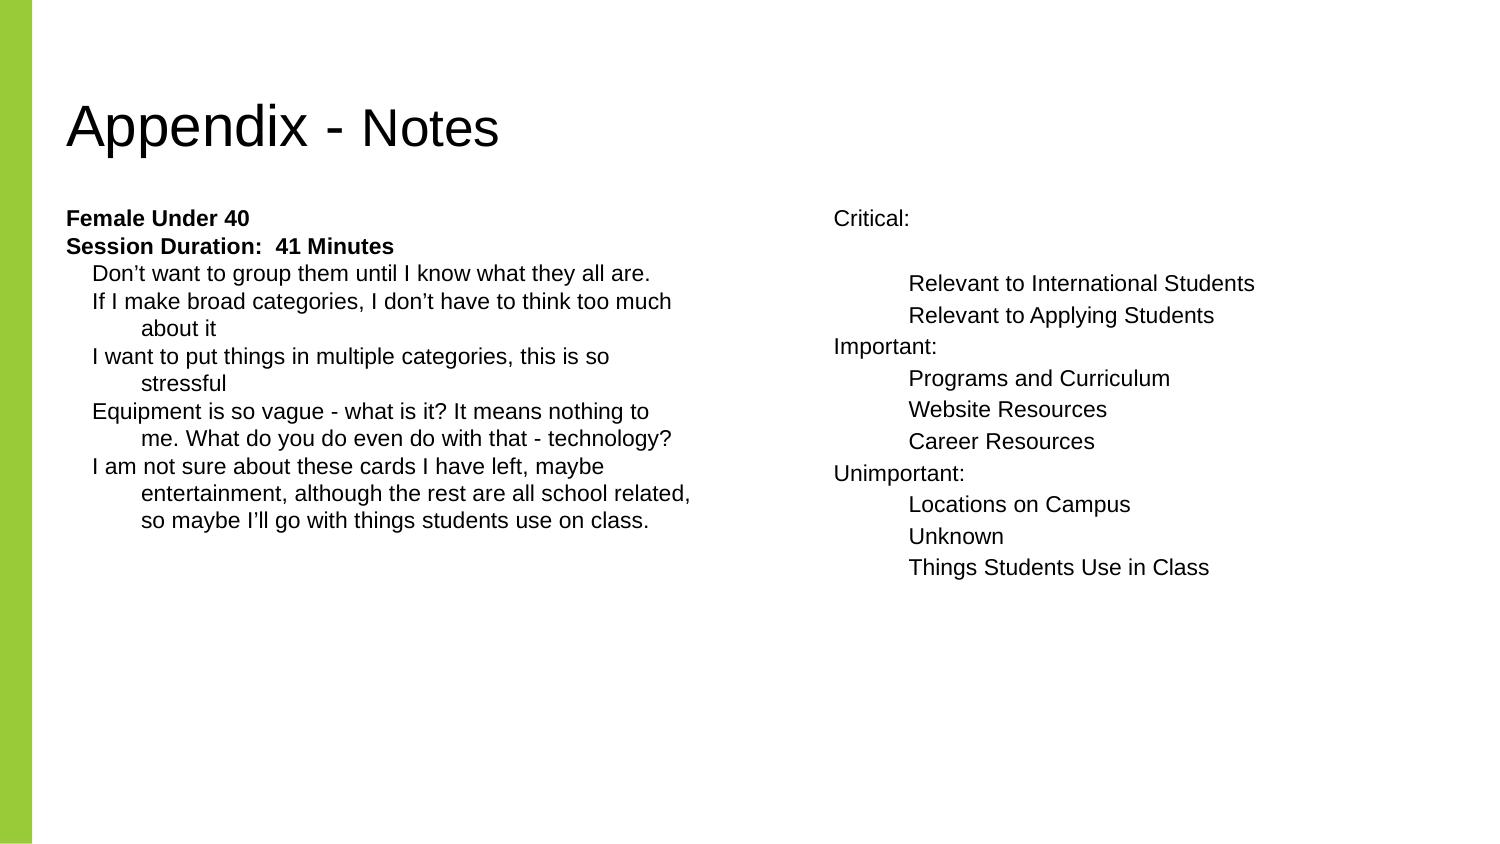

# Appendix - Notes
Female Under 40
Session Duration:  41 Minutes
Don’t want to group them until I know what they all are.
If I make broad categories, I don’t have to think too much about it
I want to put things in multiple categories, this is so stressful
Equipment is so vague - what is it? It means nothing to me. What do you do even do with that - technology?
I am not sure about these cards I have left, maybe entertainment, although the rest are all school related, so maybe I’ll go with things students use on class.

Critical:
Relevant to International Students
Relevant to Applying Students
Important:
Programs and Curriculum
Website Resources
Career Resources
Unimportant:
Locations on Campus
Unknown
Things Students Use in Class